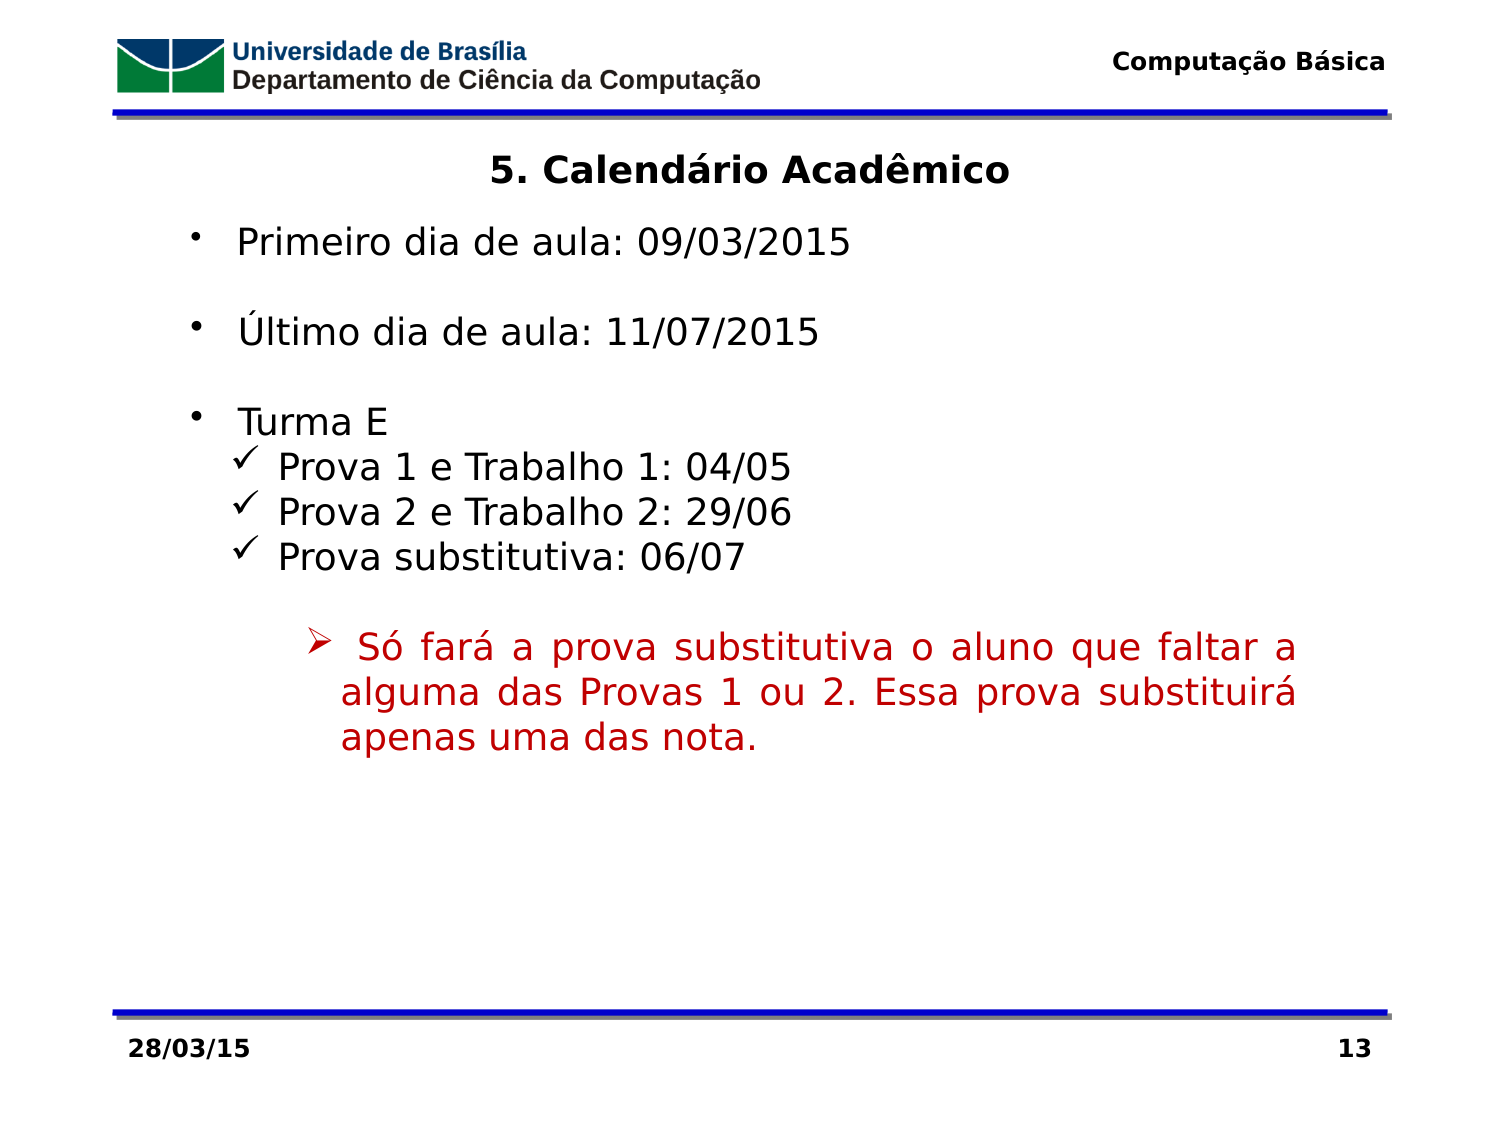

5. Calendário Acadêmico

 Primeiro dia de aula: 09/03/2015

 Último dia de aula: 11/07/2015

 Turma E
 Prova 1 e Trabalho 1: 04/05
 Prova 2 e Trabalho 2: 29/06
 Prova substitutiva: 06/07

 Só fará a prova substitutiva o aluno que faltar a alguma das Provas 1 ou 2. Essa prova substituirá apenas uma das nota.

28/03/15
13